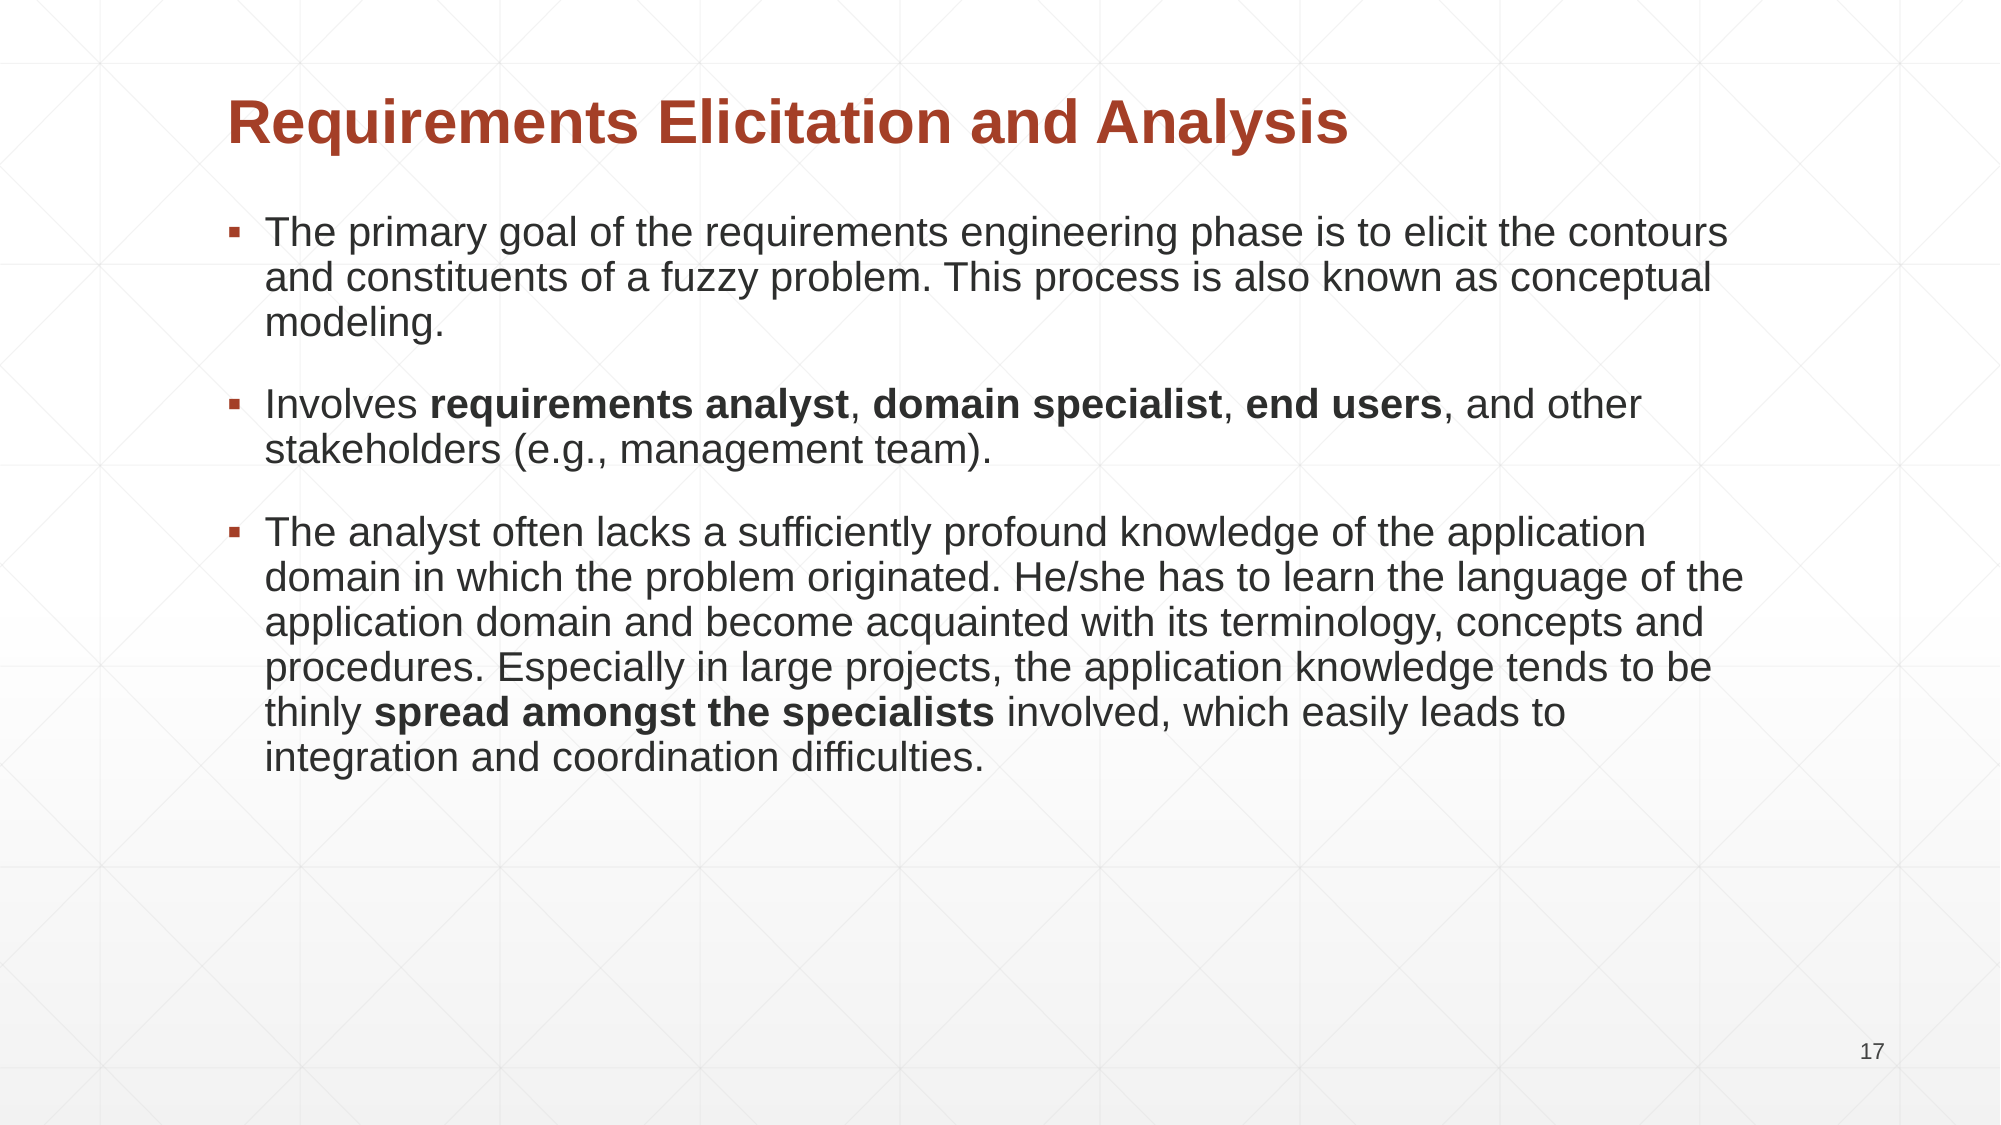

Requirements Elicitation and Analysis
The primary goal of the requirements engineering phase is to elicit the contours and constituents of a fuzzy problem. This process is also known as conceptual modeling.
Involves requirements analyst, domain specialist, end users, and other stakeholders (e.g., management team).
The analyst often lacks a sufficiently profound knowledge of the application domain in which the problem originated. He/she has to learn the language of the application domain and become acquainted with its terminology, concepts and procedures. Especially in large projects, the application knowledge tends to be thinly spread amongst the specialists involved, which easily leads to integration and coordination difficulties.

17